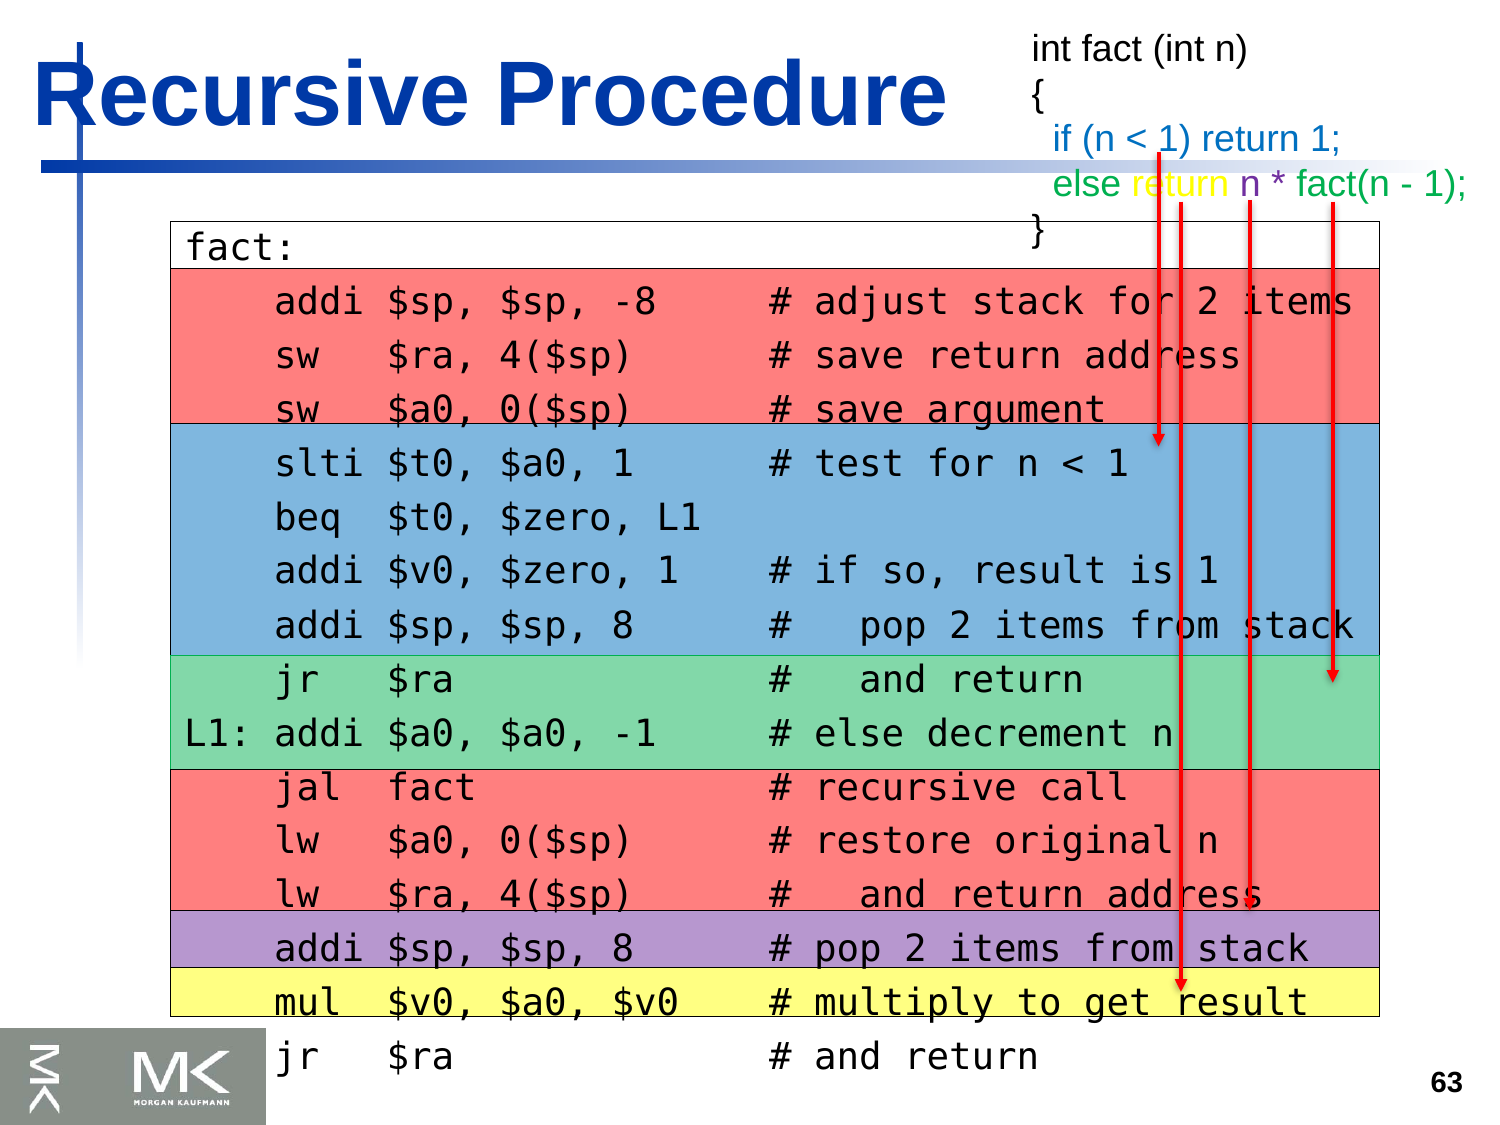

int fact (int n)
{
  if (n < 1) return 1;
  else return n * fact(n - 1);
}

Recursive Procedure

	fact:
    addi $sp, $sp, -8     # adjust stack for 2 items
    sw   $ra, 4($sp)      # save return address
    sw   $a0, 0($sp)      # save argument
    slti $t0, $a0, 1      # test for n < 1
    beq  $t0, $zero, L1
    addi $v0, $zero, 1    # if so, result is 1
    addi $sp, $sp, 8      #   pop 2 items from stack
    jr   $ra              #   and return
L1: addi $a0, $a0, -1     # else decrement n
    jal  fact             # recursive call
    lw   $a0, 0($sp)      # restore original n
    lw   $ra, 4($sp)      #   and return address
    addi $sp, $sp, 8      # pop 2 items from stack
    mul  $v0, $a0, $v0    # multiply to get result
    jr   $ra              # and return

63